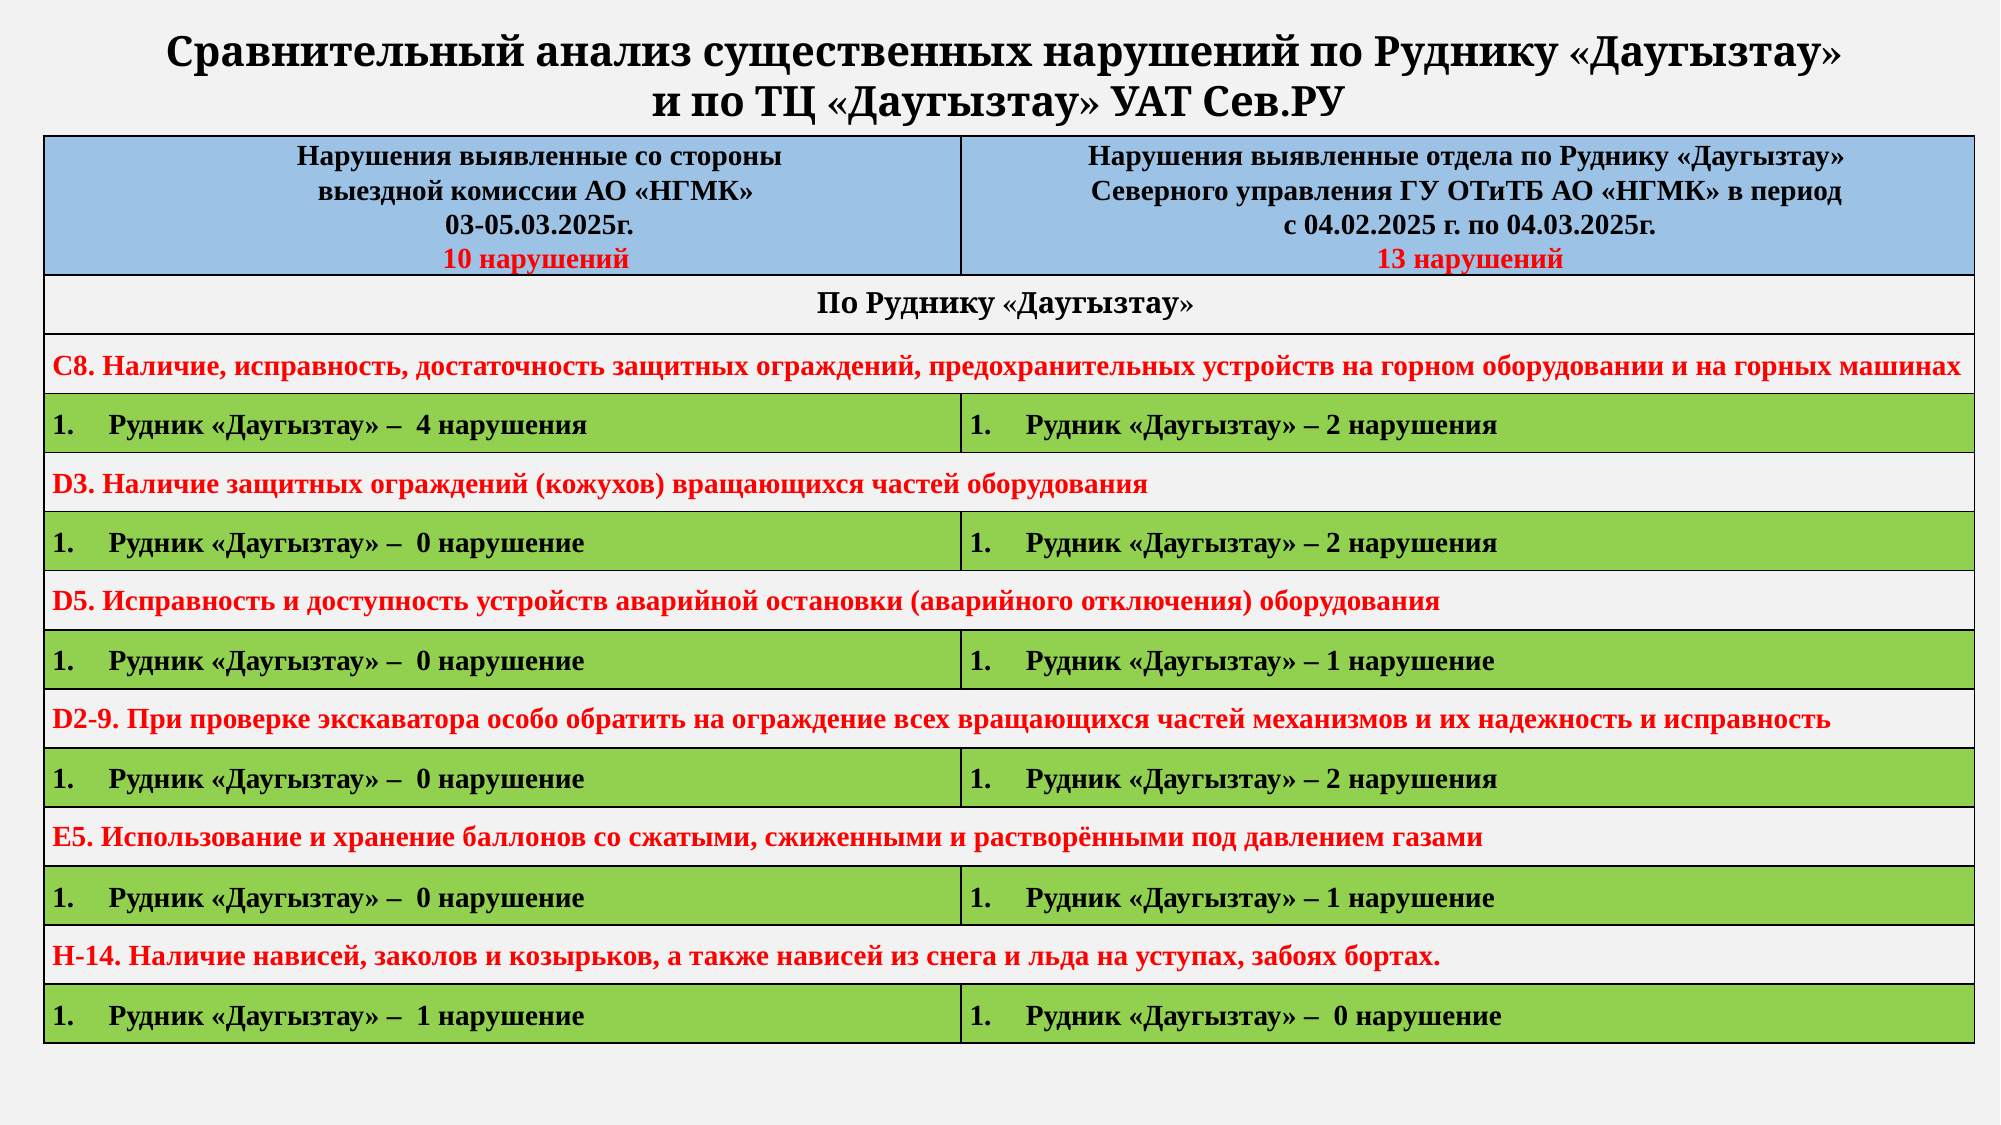

Сравнительный анализ существенных нарушений по Руднику «Даугызтау»
и по ТЦ «Даугызтау» УАТ Сев.РУ
| Нарушения выявленные со стороны выездной комиссии АО «НГМК» 03-05.03.2025г. 10 нарушений | Нарушения выявленные отдела по Руднику «Даугызтау» Северного управления ГУ ОТиТБ АО «НГМК» в период с 04.02.2025 г. по 04.03.2025г. 13 нарушений |
| --- | --- |
| По Руднику «Даугызтау» |  |
| С8. Наличие, исправность, достаточность защитных ограждений, предохранительных устройств на горном оборудовании и на горных машинах |  |
| Рудник «Даугызтау» – 4 нарушения | Рудник «Даугызтау» – 2 нарушения |
| D3. Наличие защитных ограждений (кожухов) вращающихся частей оборудования |  |
| Рудник «Даугызтау» – 0 нарушение | Рудник «Даугызтау» – 2 нарушения |
| D5. Исправность и доступность устройств аварийной остановки (аварийного отключения) оборудования |  |
| Рудник «Даугызтау» – 0 нарушение | Рудник «Даугызтау» – 1 нарушение |
| D2-9. При проверке экскаватора особо обратить на ограждение всех вращающихся частей механизмов и их надежность и исправность |  |
| Рудник «Даугызтау» – 0 нарушение | Рудник «Даугызтау» – 2 нарушения |
| Е5. Использование и хранение баллонов со сжатыми, сжиженными и растворёнными под давлением газами |  |
| Рудник «Даугызтау» – 0 нарушение | Рудник «Даугызтау» – 1 нарушение |
| H-14. Наличие нависей, заколов и козырьков, а также нависей из снега и льда на уступах, забоях бортах. |  |
| Рудник «Даугызтау» – 1 нарушение | Рудник «Даугызтау» – 0 нарушение |